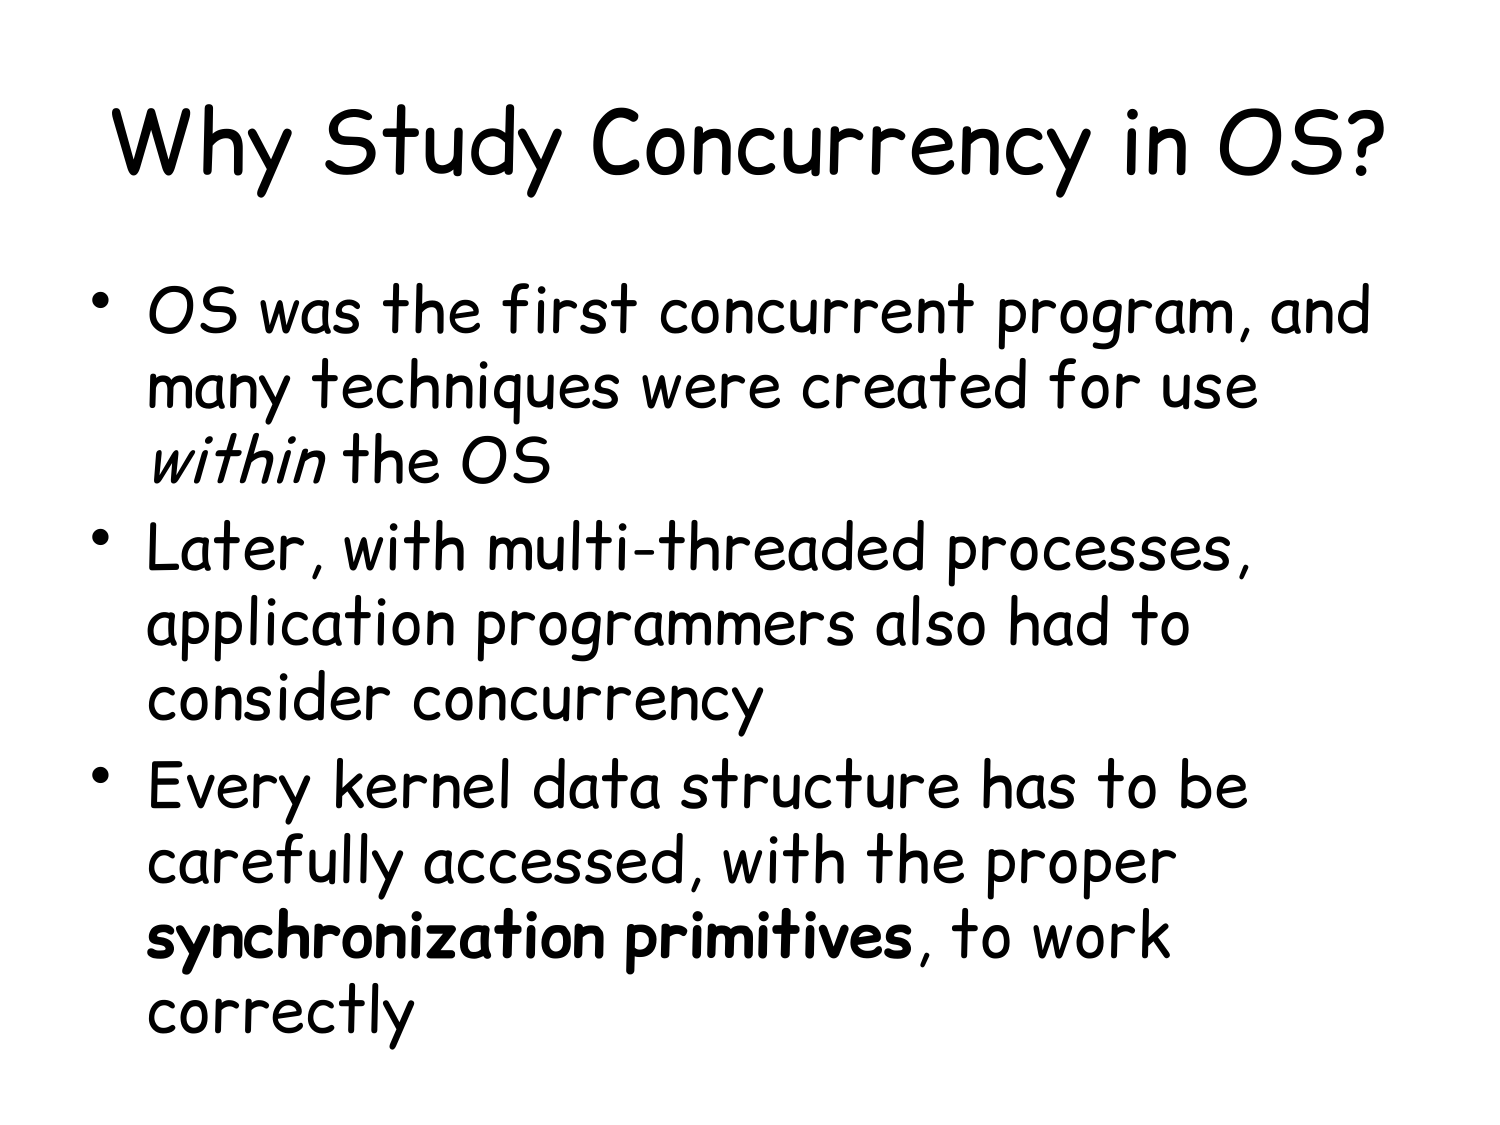

# Why Study Concurrency in OS?
OS was the first concurrent program, and many techniques were created for use within the OS
Later, with multi-threaded processes, application programmers also had to consider concurrency
Every kernel data structure has to be carefully accessed, with the proper synchronization primitives, to work correctly